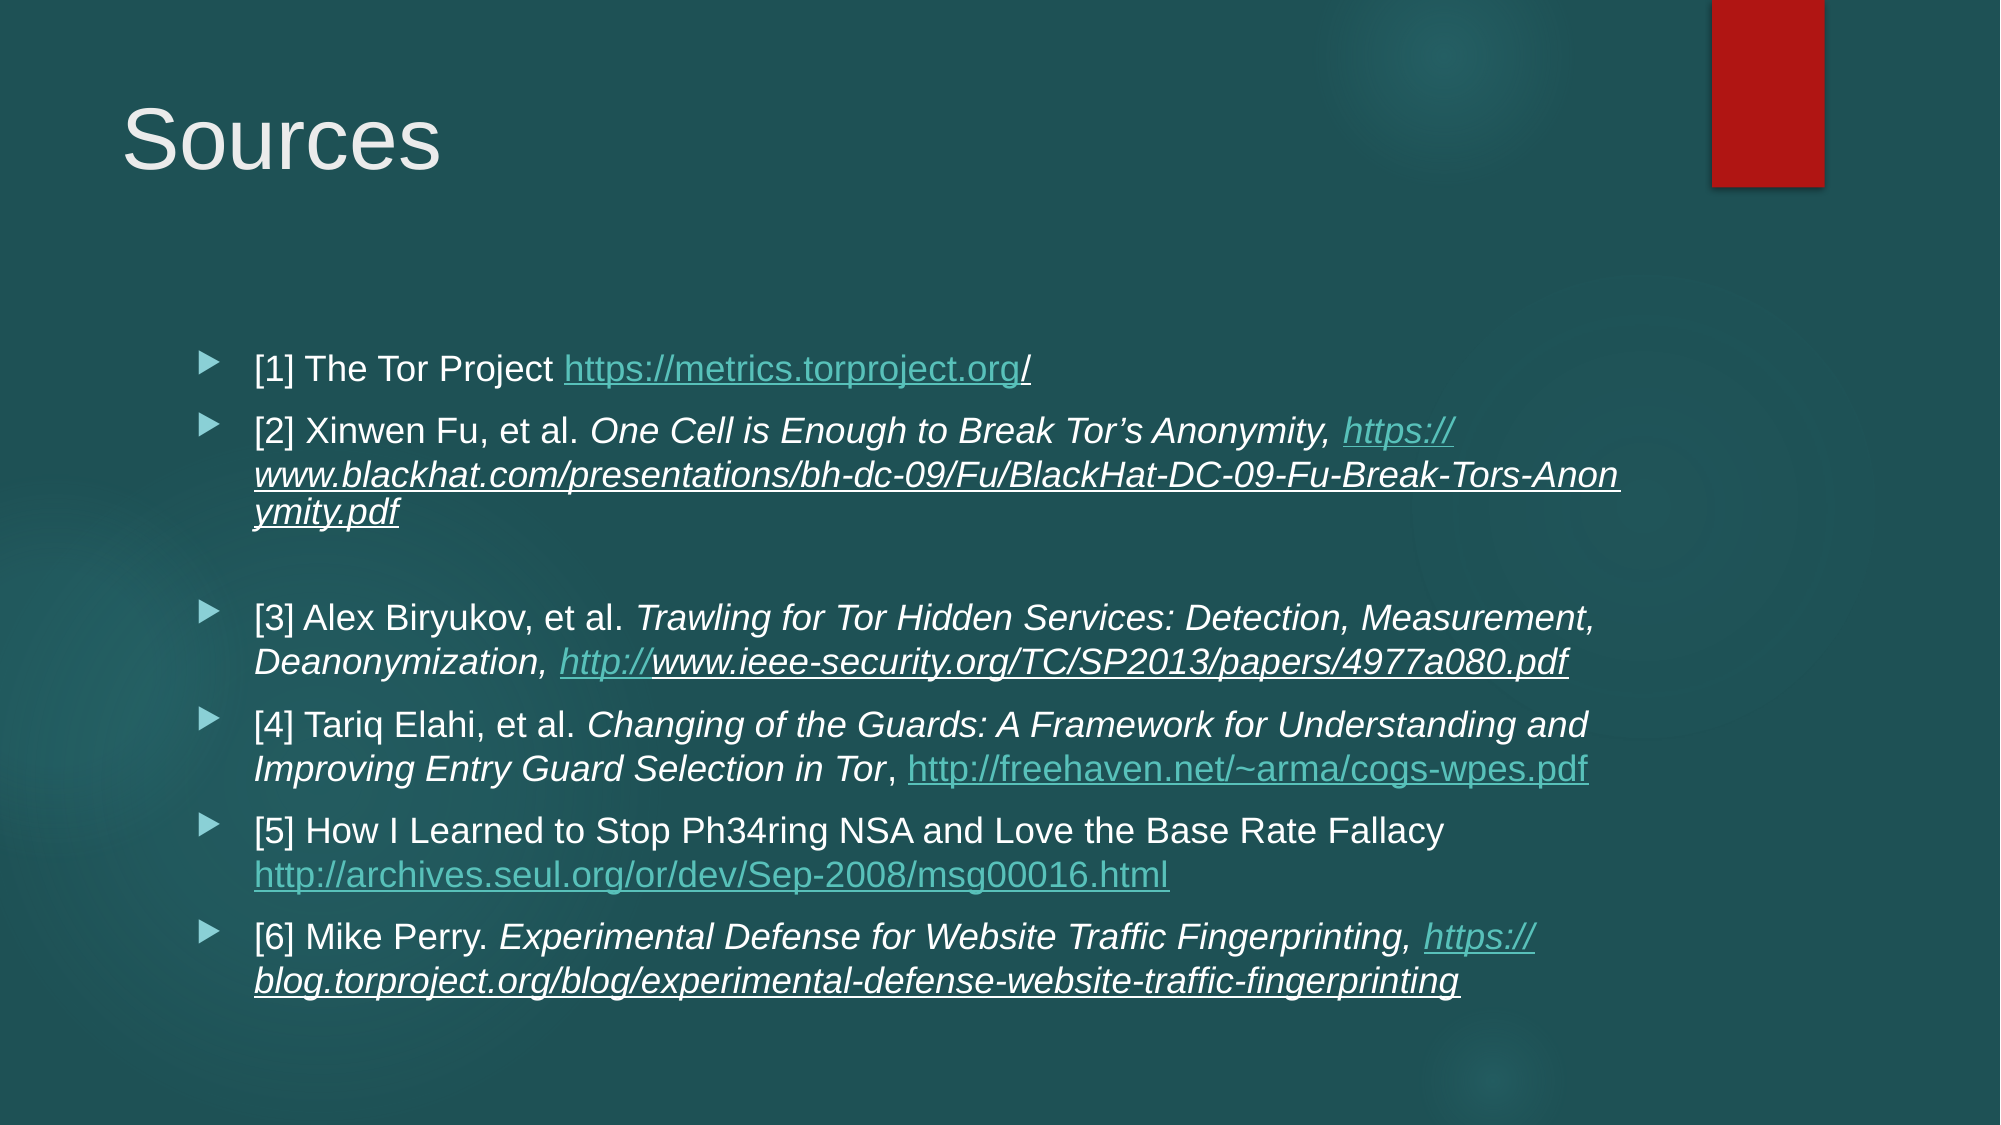

# Sources
[1] The Tor Project https://metrics.torproject.org/
[2] Xinwen Fu, et al. One Cell is Enough to Break Tor’s Anonymity, https://www.blackhat.com/presentations/bh-dc-09/Fu/BlackHat-DC-09-Fu-Break-Tors-Anonymity.pdf
[3] Alex Biryukov, et al. Trawling for Tor Hidden Services: Detection, Measurement, Deanonymization, http://www.ieee-security.org/TC/SP2013/papers/4977a080.pdf
[4] Tariq Elahi, et al. Changing of the Guards: A Framework for Understanding and Improving Entry Guard Selection in Tor, http://freehaven.net/~arma/cogs-wpes.pdf
[5] How I Learned to Stop Ph34ring NSA and Love the Base Rate Fallacy http://archives.seul.org/or/dev/Sep-2008/msg00016.html
[6] Mike Perry. Experimental Defense for Website Traffic Fingerprinting, https://blog.torproject.org/blog/experimental-defense-website-traffic-fingerprinting